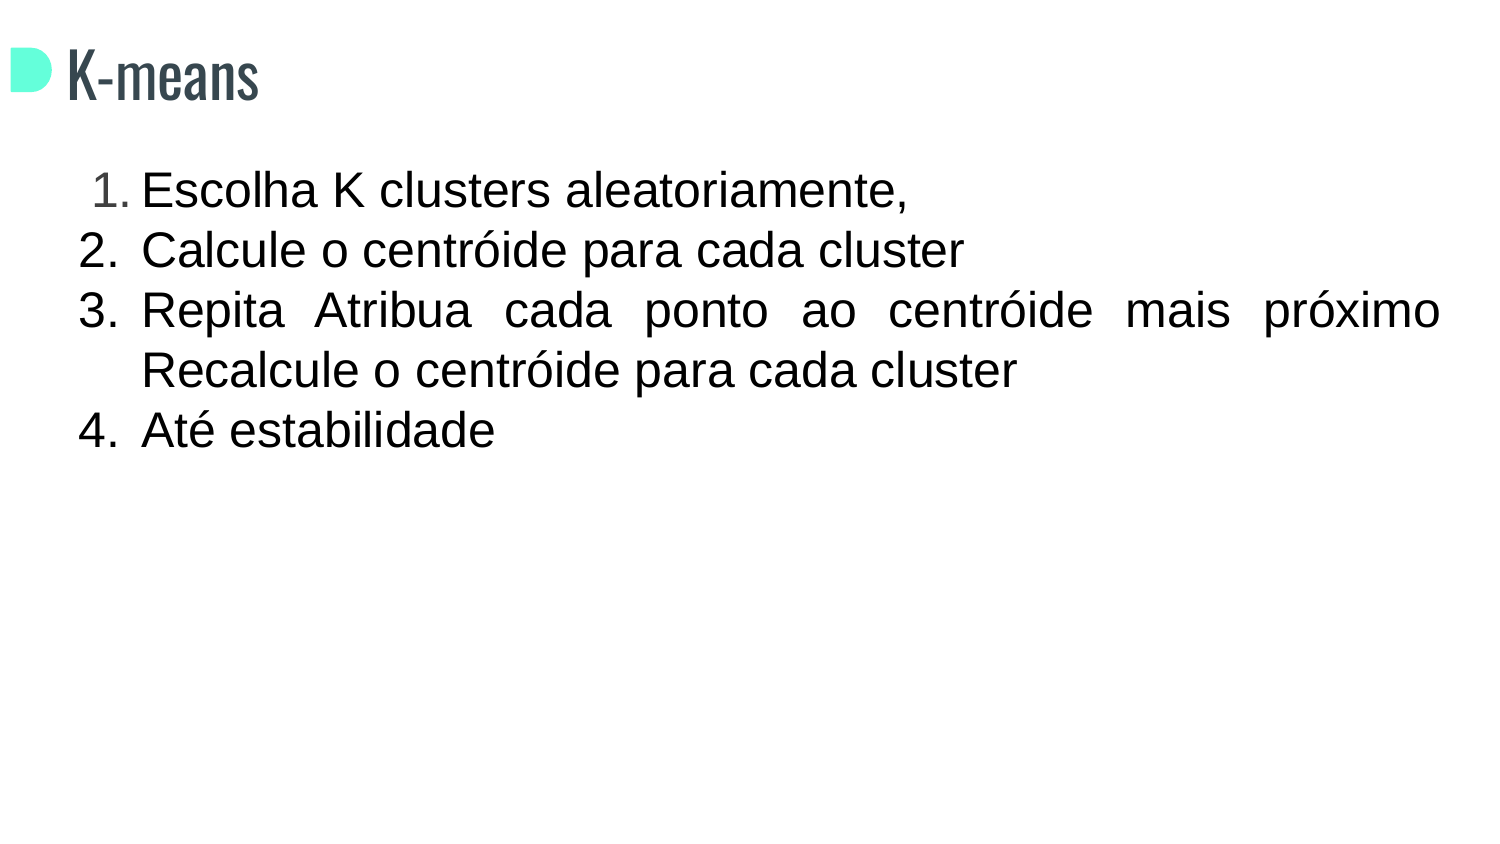

# K-means

Escolha K clusters aleatoriamente,
Calcule o centróide para cada cluster
Repita Atribua cada ponto ao centróide mais próximo Recalcule o centróide para cada cluster
Até estabilidade